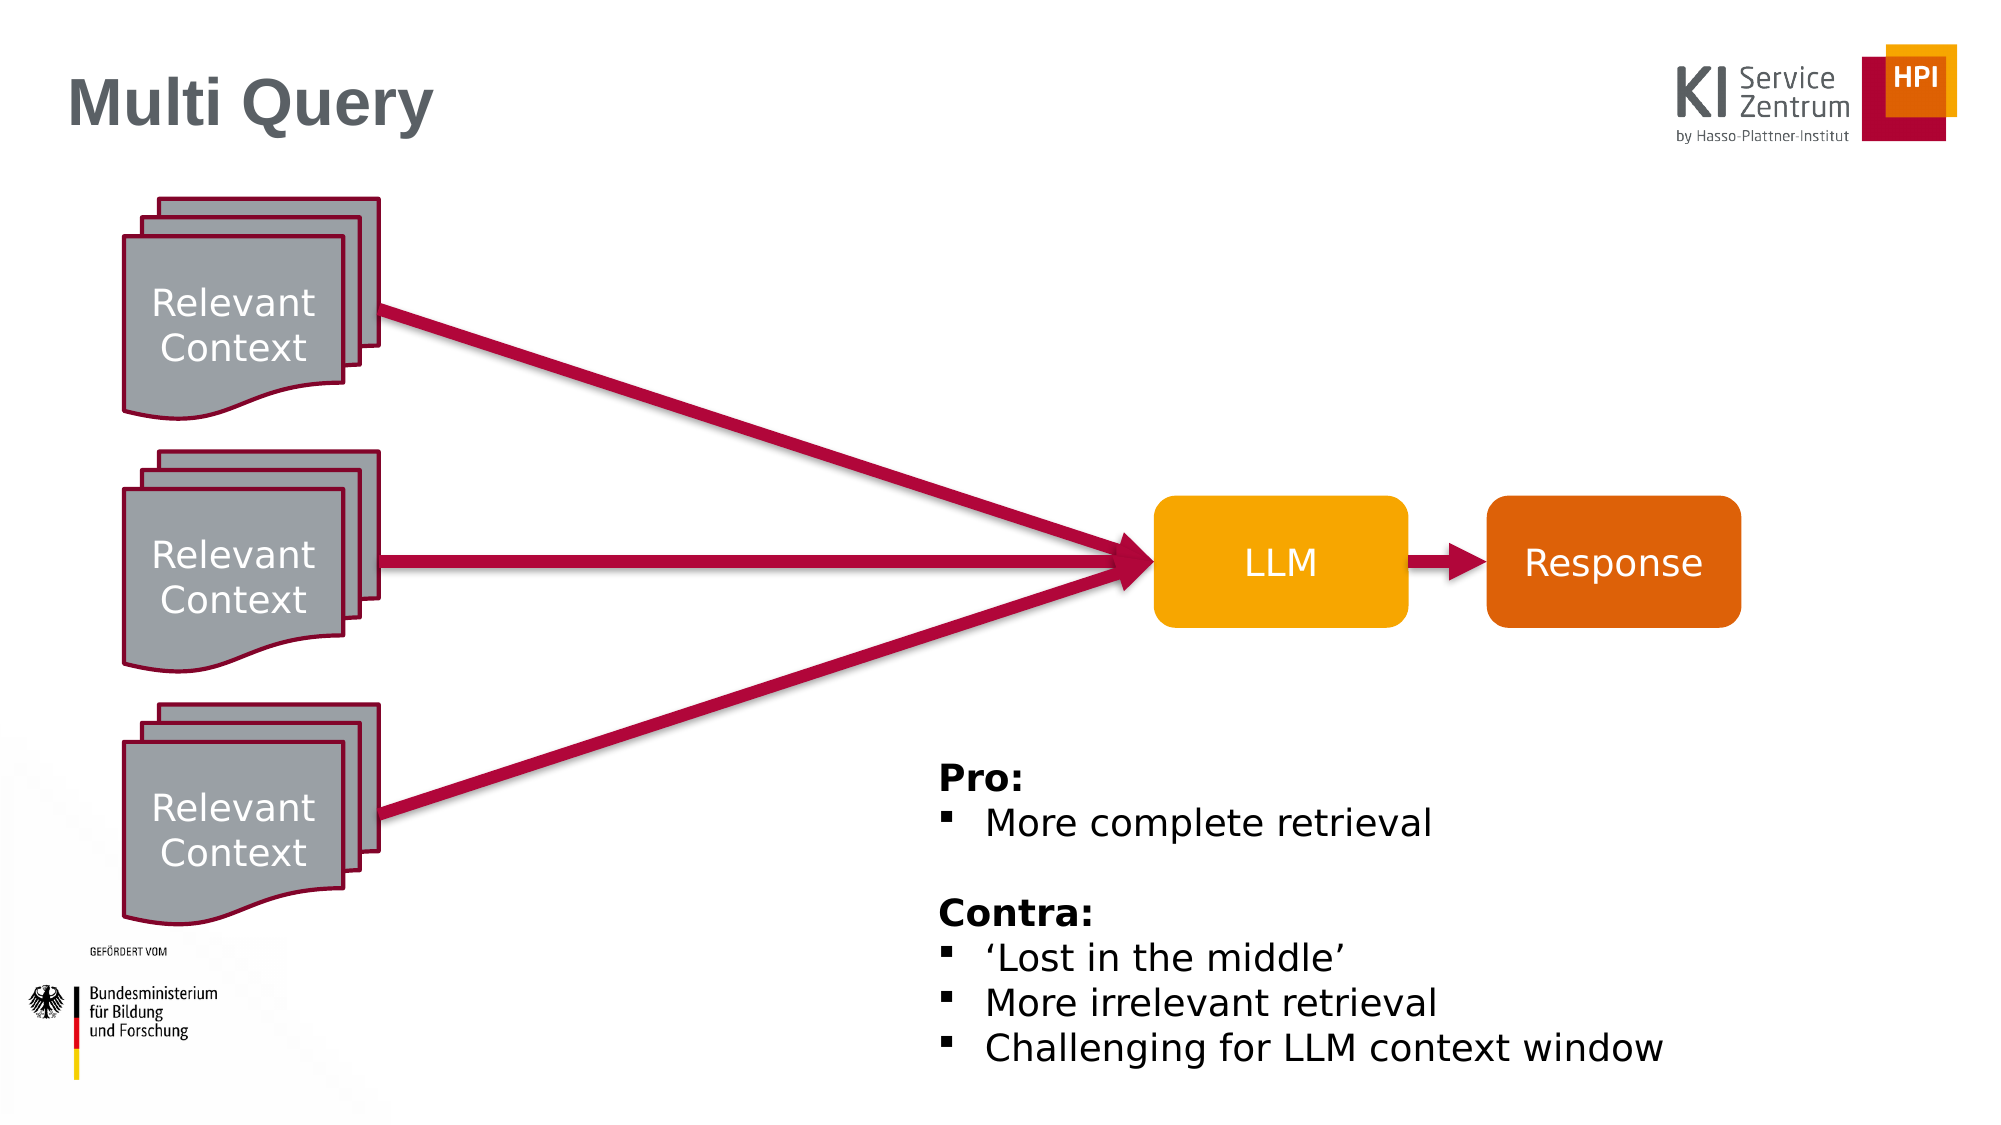

Multi Query
Relevant Context
Relevant Context
LLM
Response
Relevant Context

Pro:
More complete retrieval

Contra:
‘Lost in the middle’
More irrelevant retrieval
Challenging for LLM context window